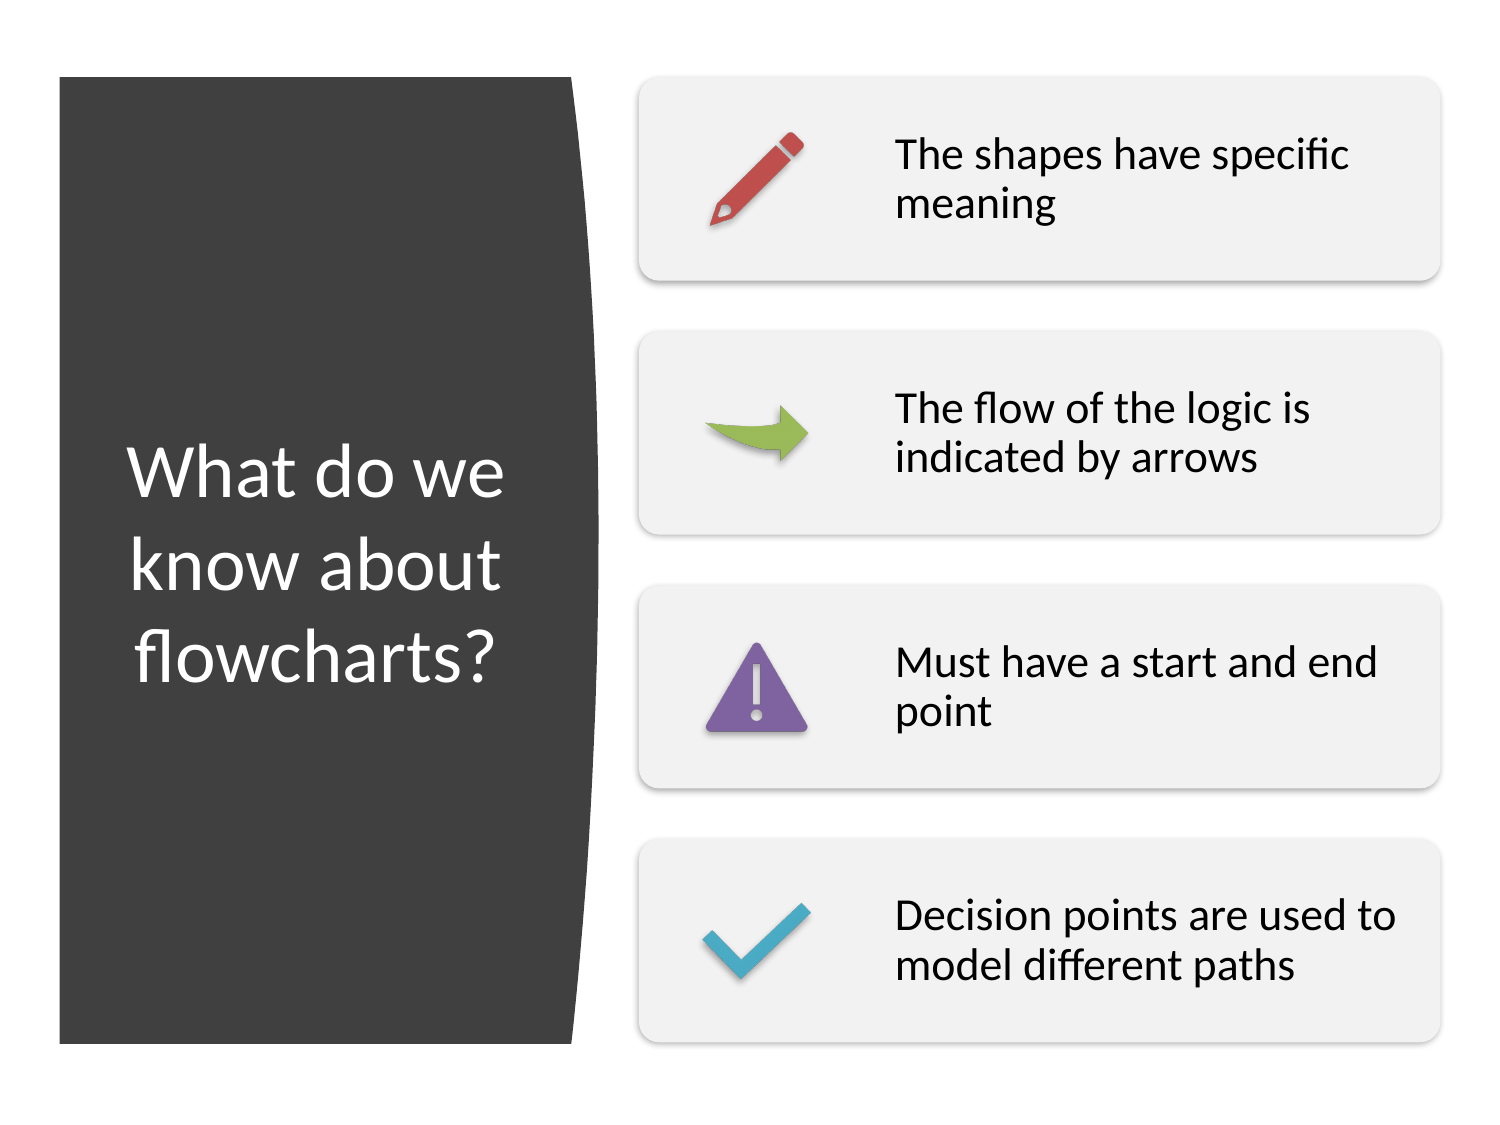

The shapes have specific meaning
The flow of the logic is indicated by arrows
Must have a start and end point
Decision points are used to model different paths

# What do we know about flowcharts?